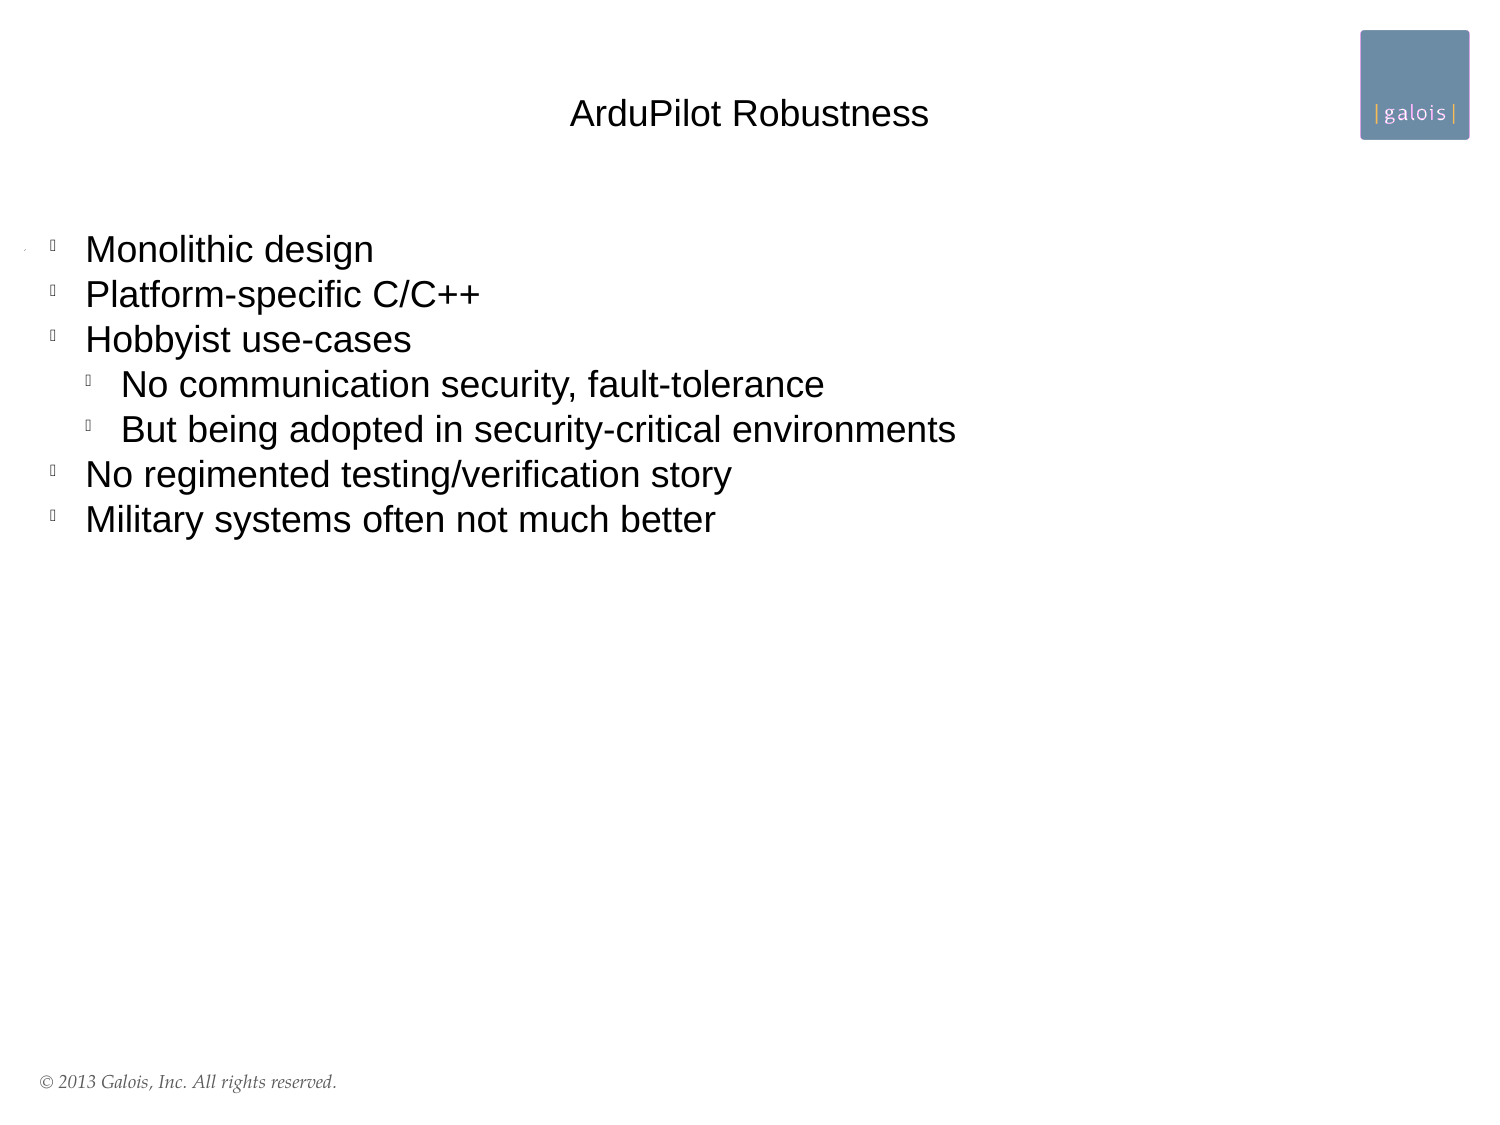

ArduPilot Robustness
Monolithic design
Platform-specific C/C++
Hobbyist use-cases
No communication security, fault-tolerance
But being adopted in security-critical environments
No regimented testing/verification story
Military systems often not much better